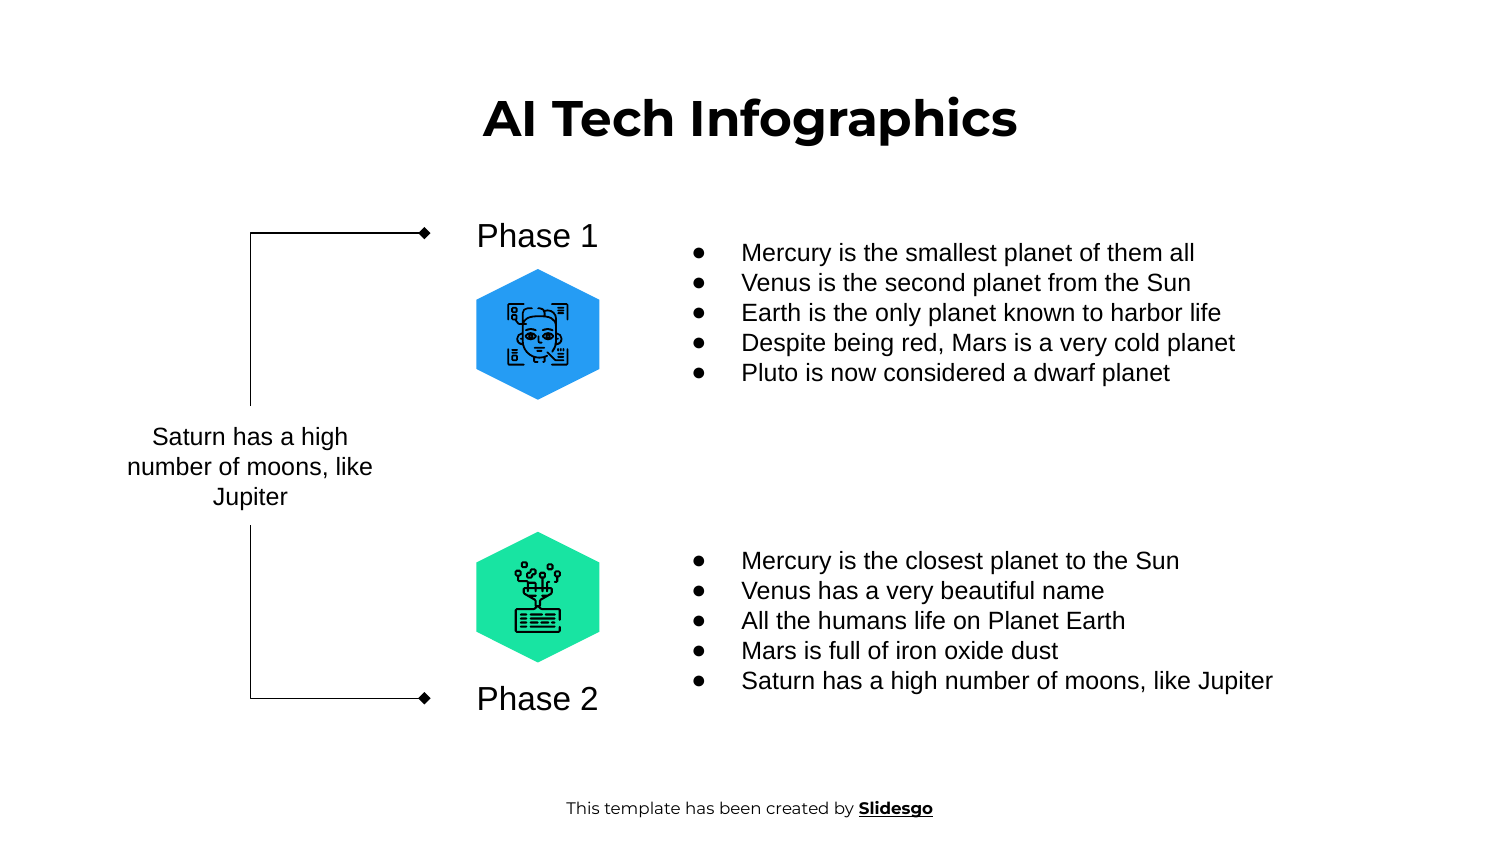

# AI Tech Infographics
Phase 1

Mercury is the smallest planet of them all
Venus is the second planet from the Sun
Earth is the only planet known to harbor life
Despite being red, Mars is a very cold planet
Pluto is now considered a dwarf planet
Saturn has a high number of moons, like Jupiter

Phase 2
Mercury is the closest planet to the Sun
Venus has a very beautiful name
All the humans life on Planet Earth
Mars is full of iron oxide dust
Saturn has a high number of moons, like Jupiter
This template has been created by Slidesgo